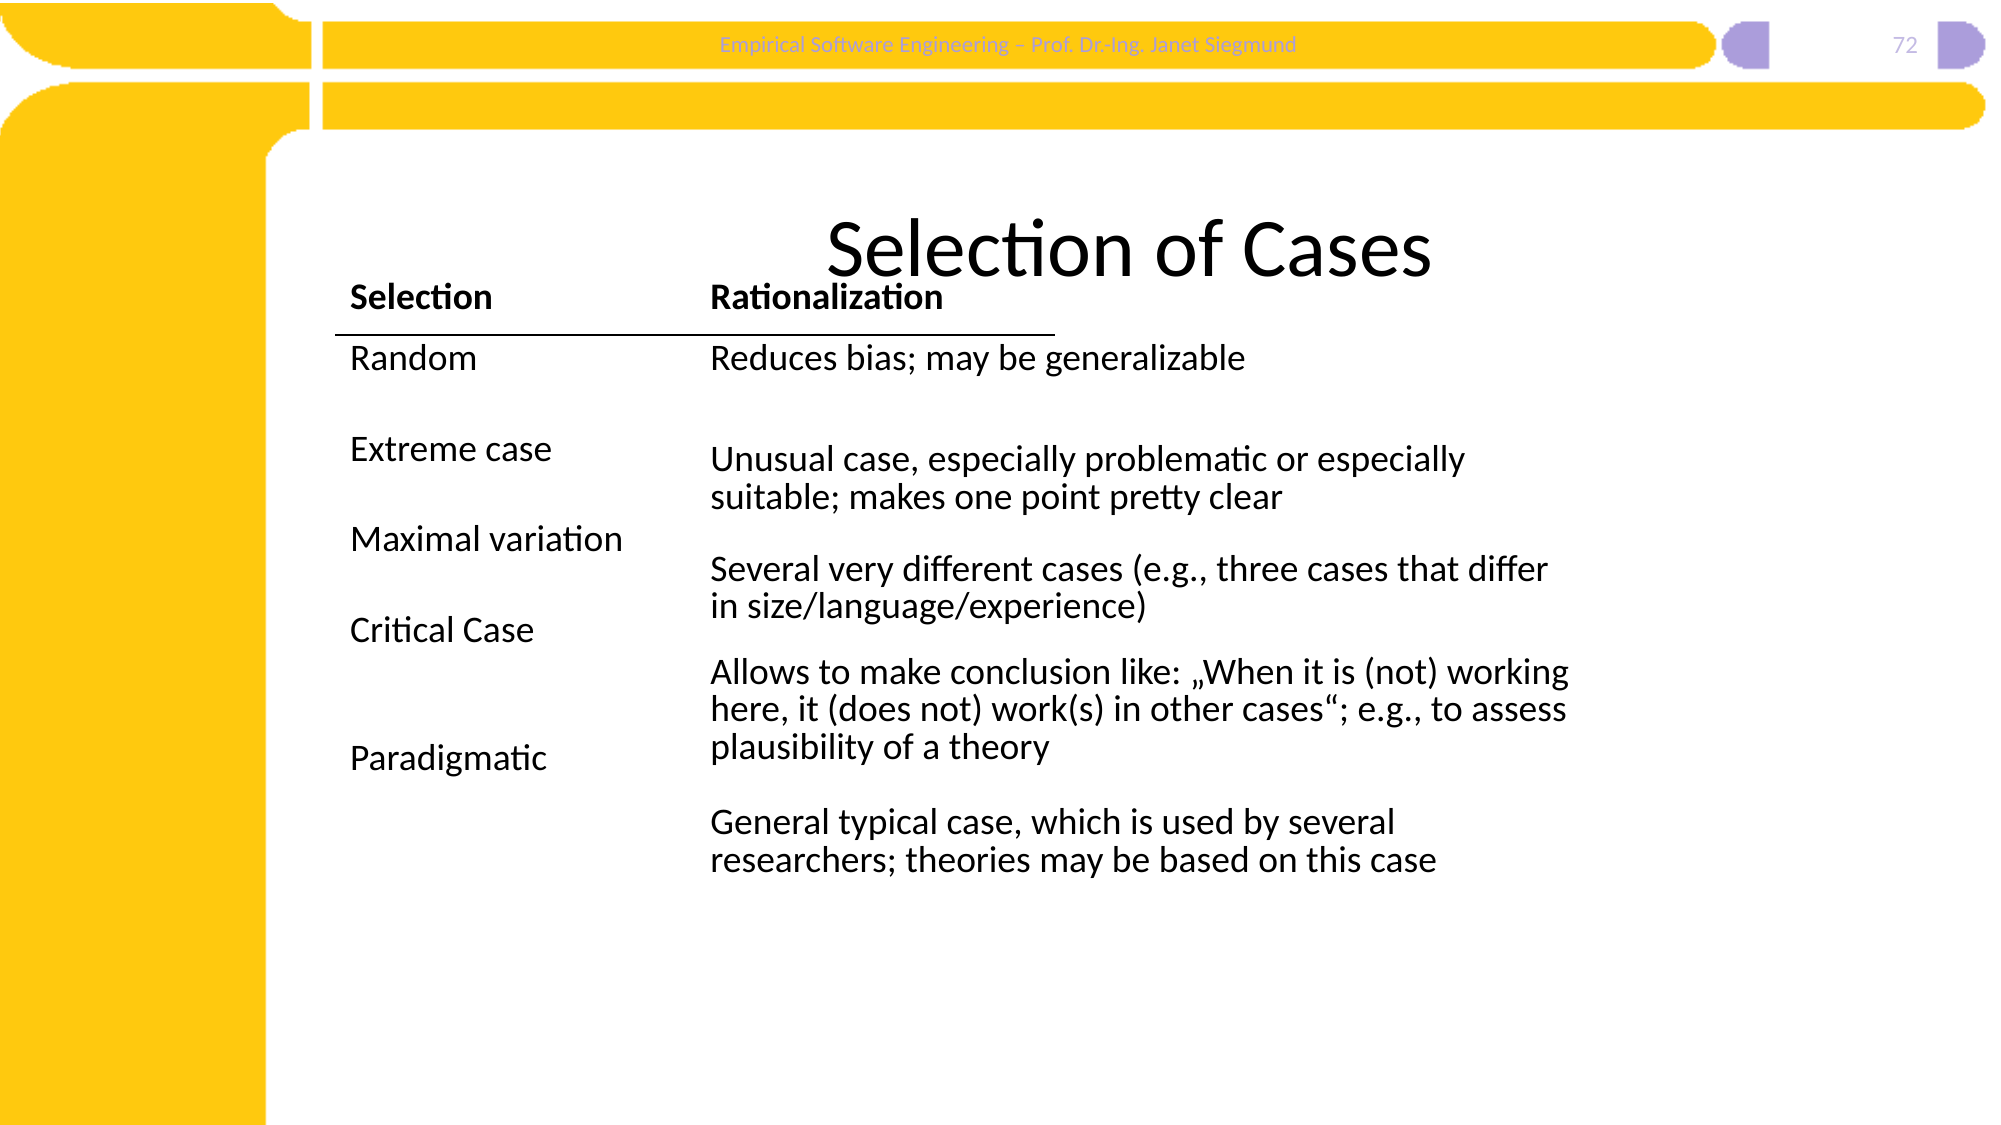

72
# Selection of Cases
| Selection |
| --- |
| Random |
| Extreme case |
| Maximal variation |
| Critical Case |
| Paradigmatic |
| Rationalization |
| --- |
| Reduces bias; may be generalizable |
| --- |

| Unusual case, especially problematic or especially suitable; makes one point pretty clear |
| --- |
| Several very different cases (e.g., three cases that differ in size/language/experience) |
| --- |
| Allows to make conclusion like: „When it is (not) working here, it (does not) work(s) in other cases“; e.g., to assess plausibility of a theory |
| --- |
| General typical case, which is used by several researchers; theories may be based on this case |
| --- |